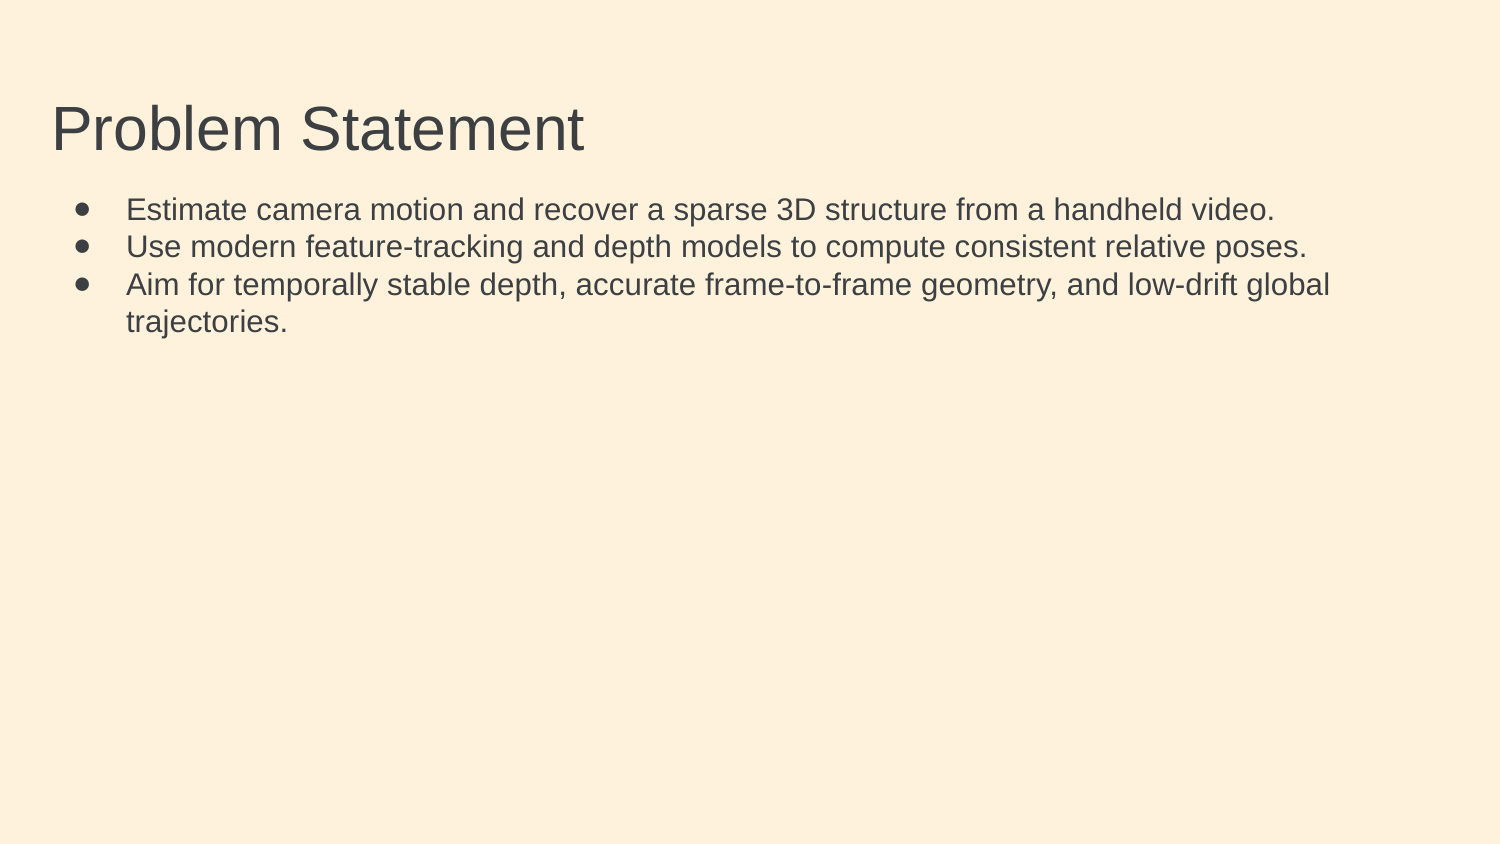

# Problem Statement
Estimate camera motion and recover a sparse 3D structure from a handheld video.
Use modern feature-tracking and depth models to compute consistent relative poses.
Aim for temporally stable depth, accurate frame-to-frame geometry, and low-drift global trajectories.